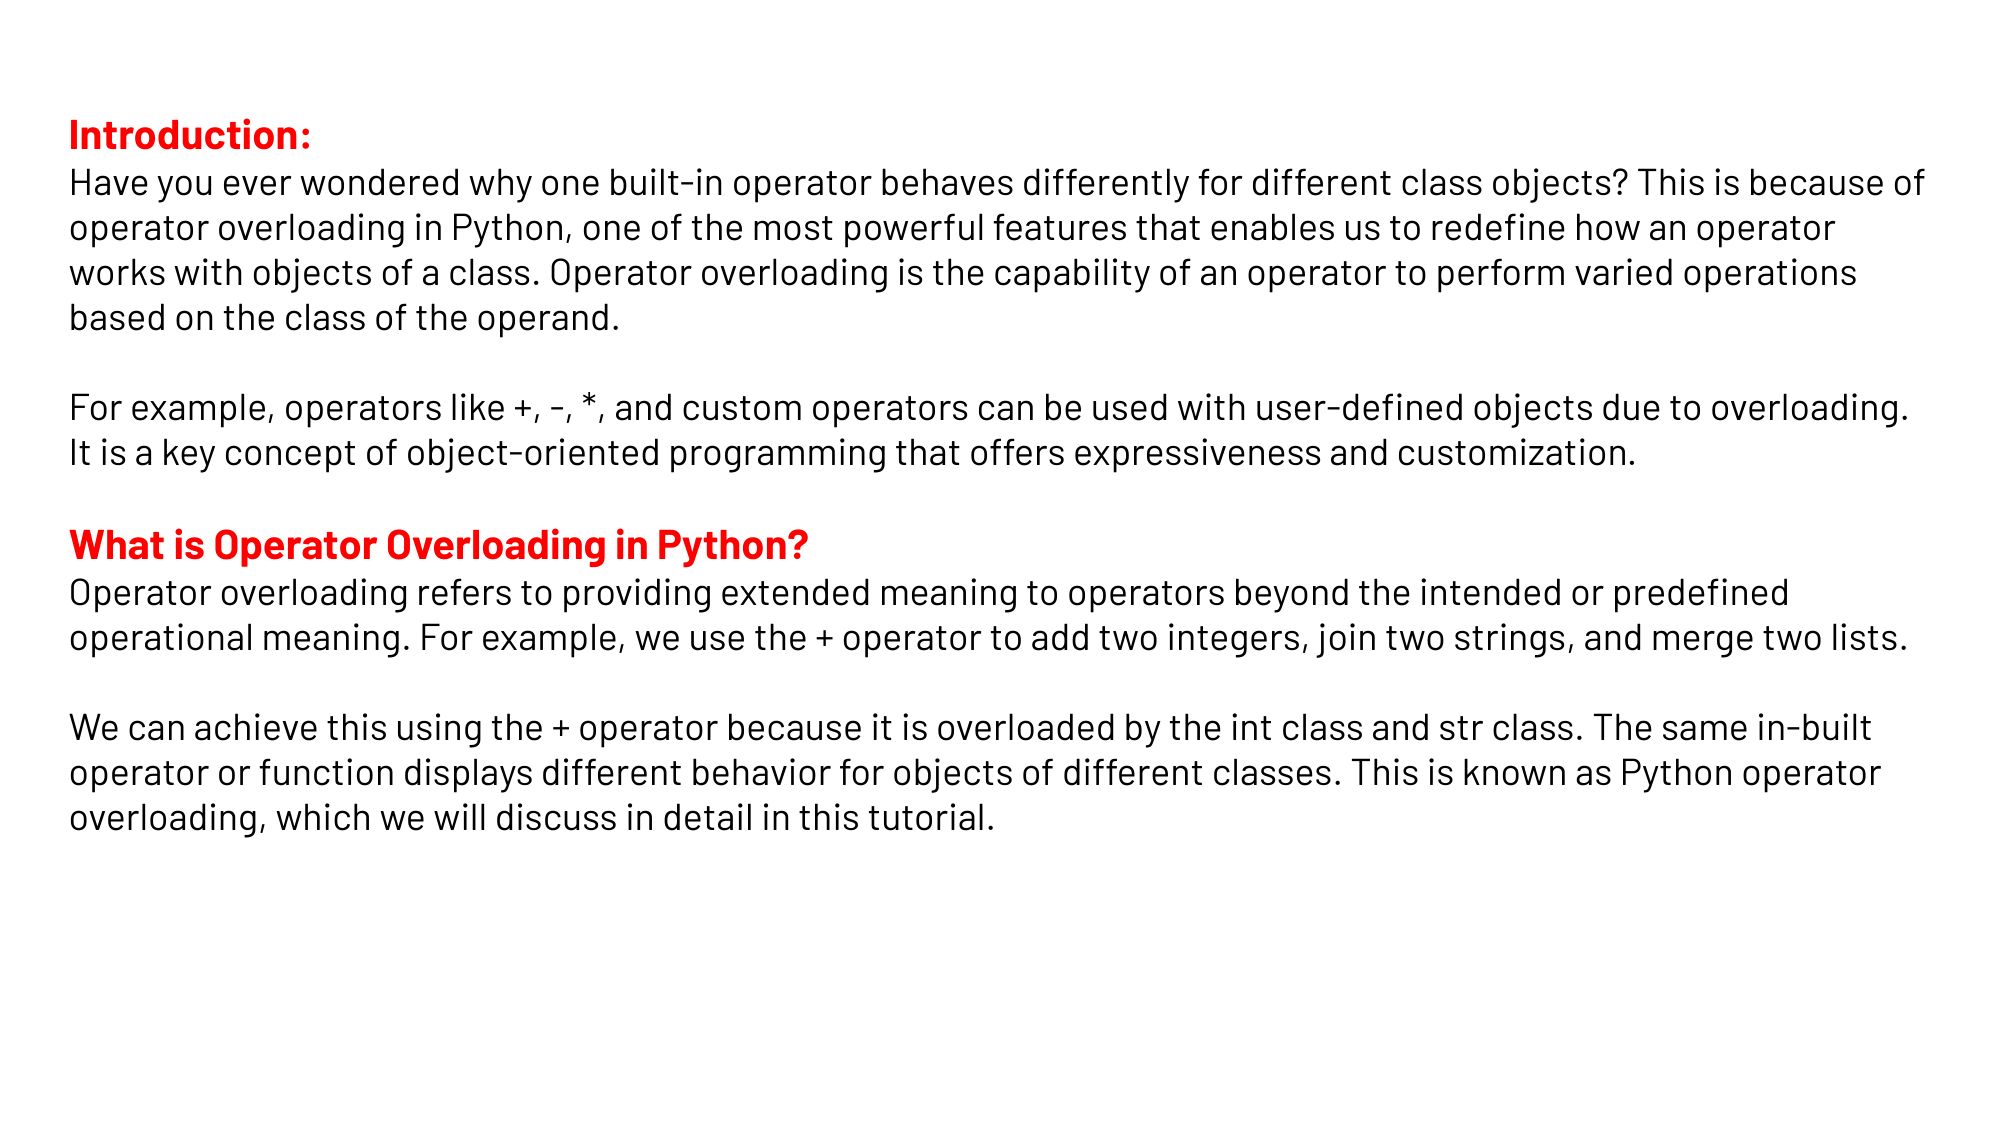

Introduction:
Have you ever wondered why one built-in operator behaves differently for different class objects? This is because of operator overloading in Python, one of the most powerful features that enables us to redefine how an operator works with objects of a class. Operator overloading is the capability of an operator to perform varied operations based on the class of the operand.

For example, operators like +, -, *, and custom operators can be used with user-defined objects due to overloading. It is a key concept of object-oriented programming that offers expressiveness and customization.

What is Operator Overloading in Python?
Operator overloading refers to providing extended meaning to operators beyond the intended or predefined operational meaning. For example, we use the + operator to add two integers, join two strings, and merge two lists.

We can achieve this using the + operator because it is overloaded by the int class and str class. The same in-built operator or function displays different behavior for objects of different classes. This is known as Python operator overloading, which we will discuss in detail in this tutorial.